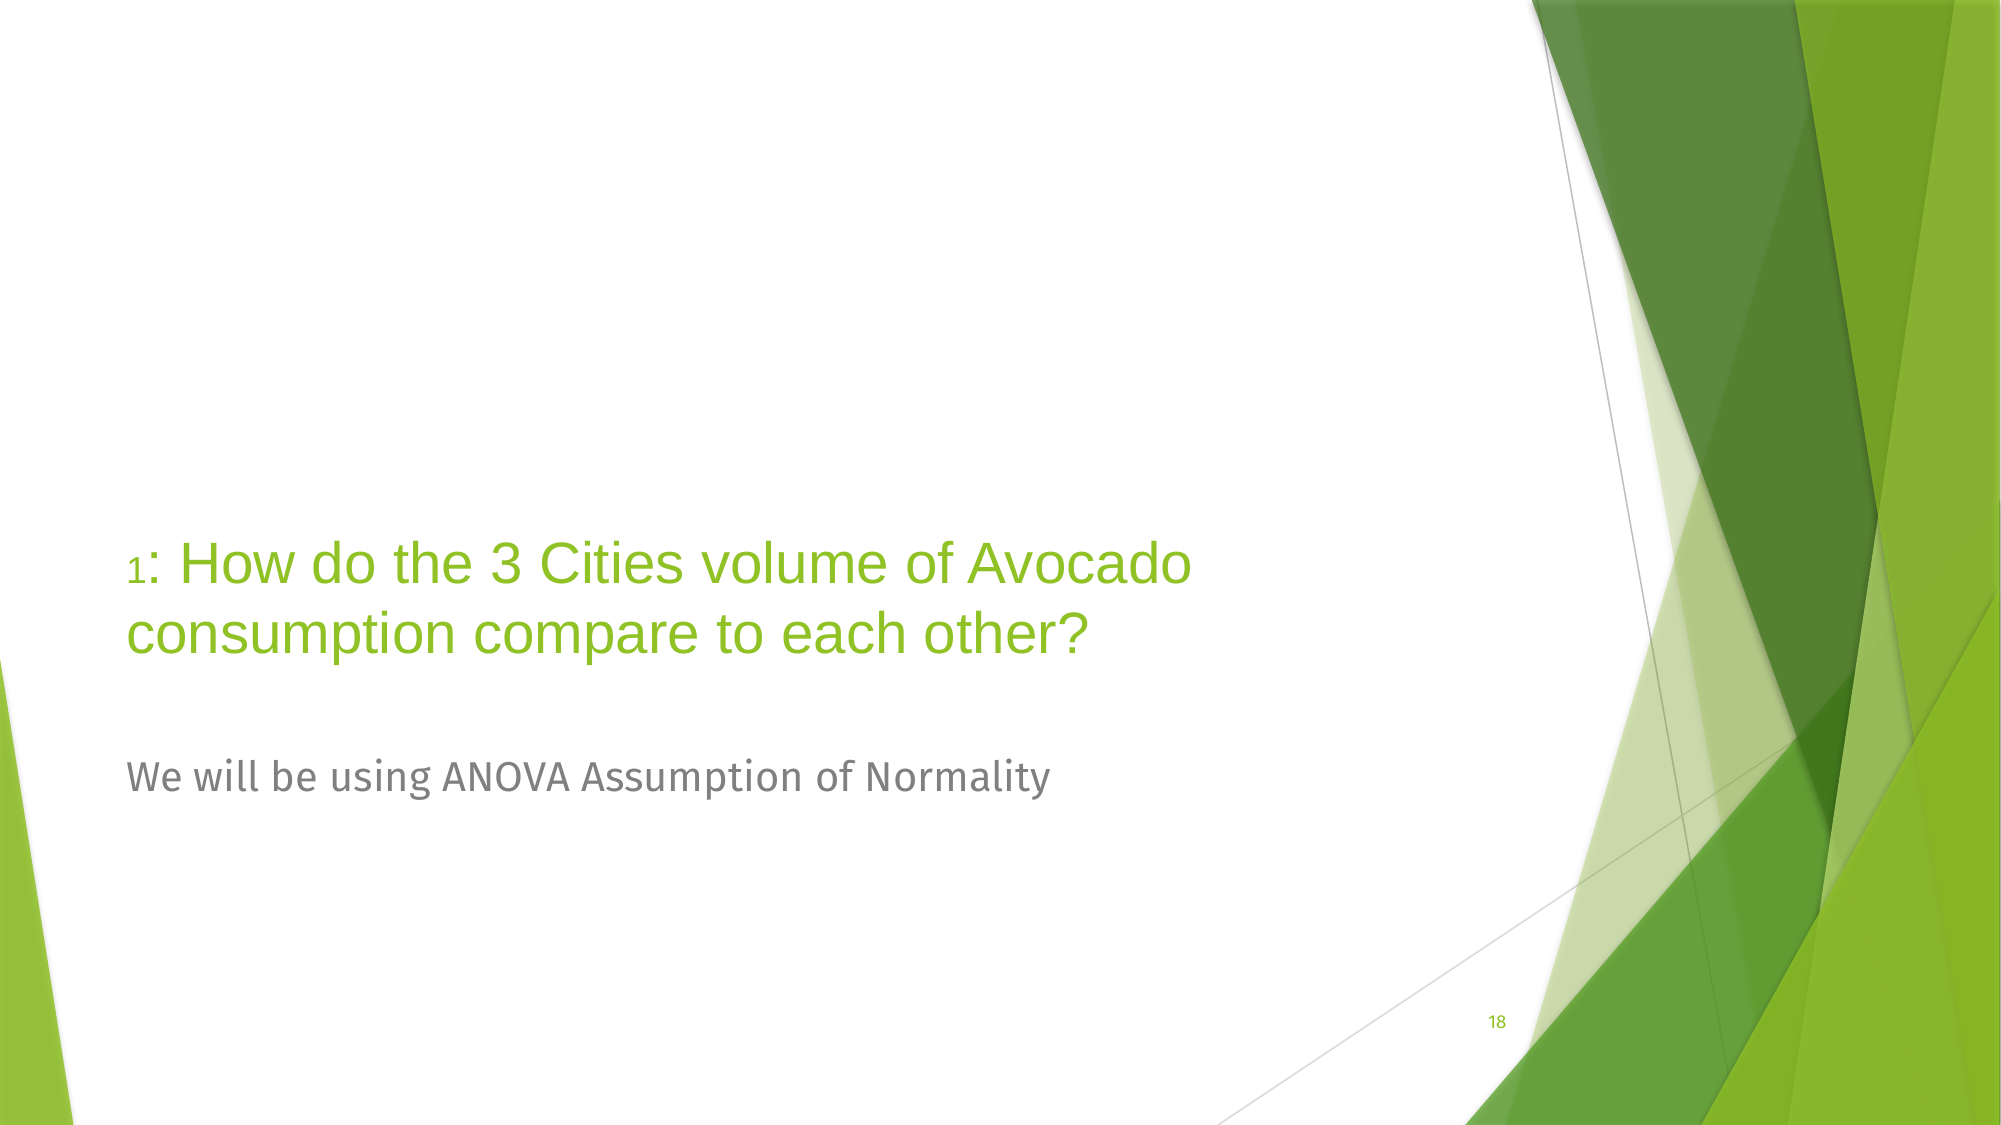

# 1: How do the 3 Cities volume of Avocado consumption compare to each other?
We will be using ANOVA Assumption of Normality

18